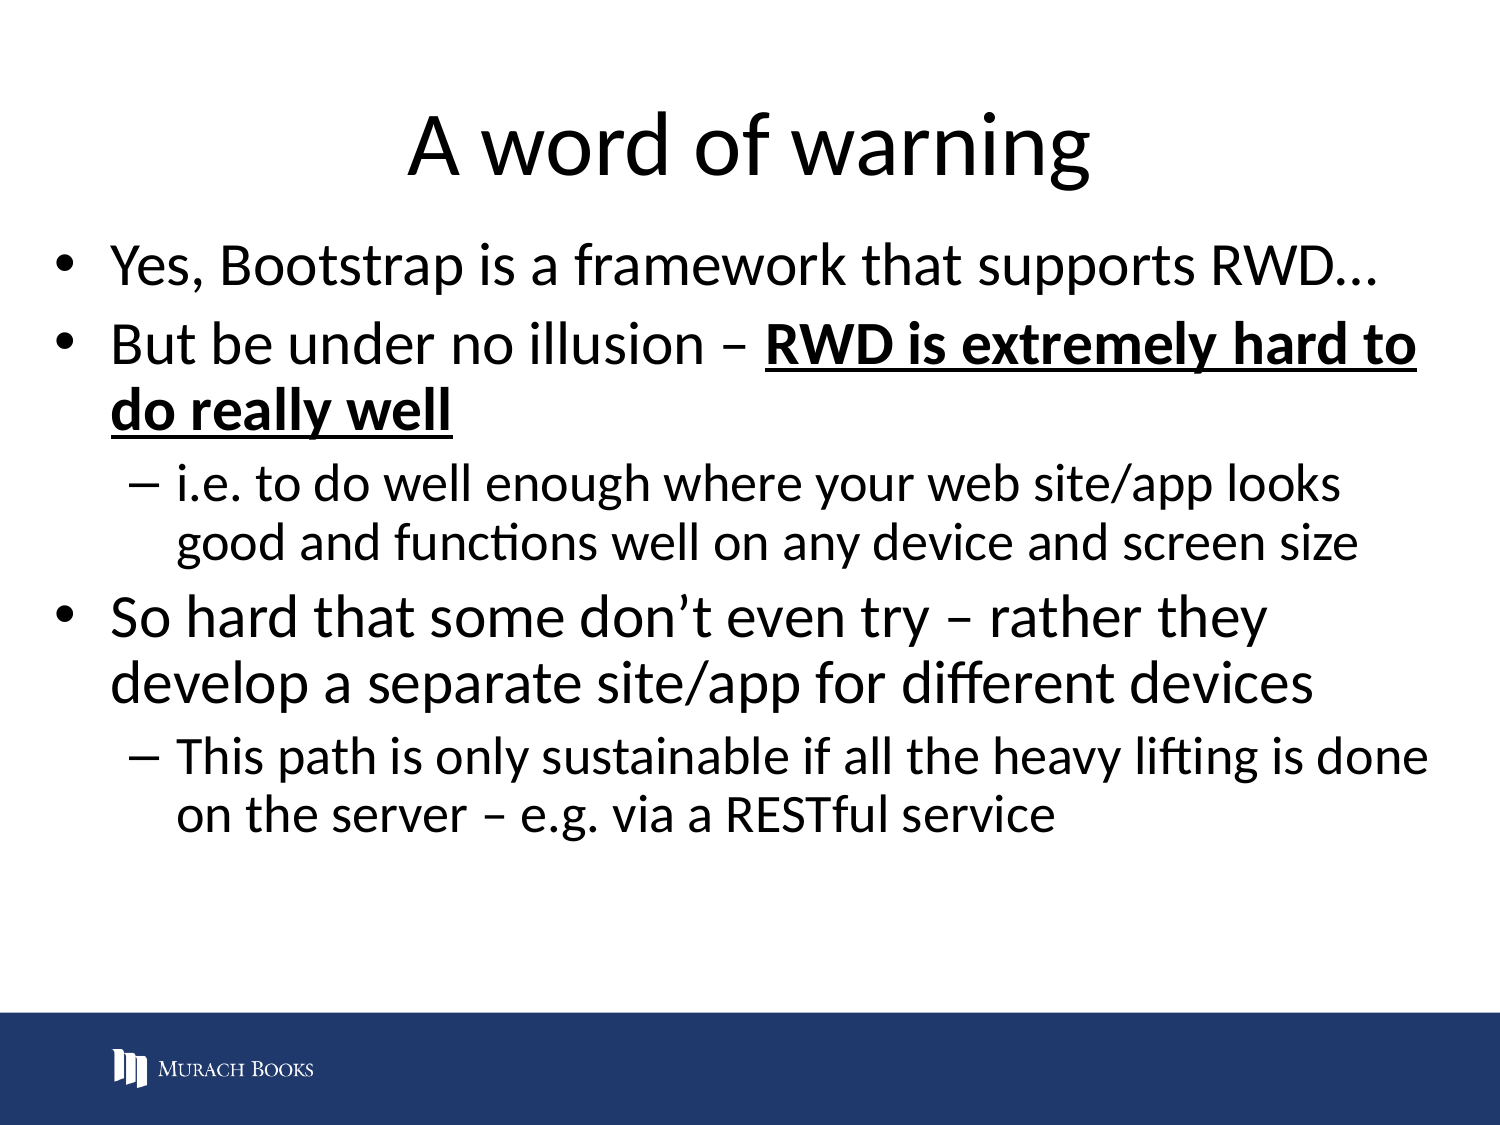

# A word of warning
Yes, Bootstrap is a framework that supports RWD…
But be under no illusion – RWD is extremely hard to do really well
i.e. to do well enough where your web site/app looks good and functions well on any device and screen size
So hard that some don’t even try – rather they develop a separate site/app for different devices
This path is only sustainable if all the heavy lifting is done on the server – e.g. via a RESTful service